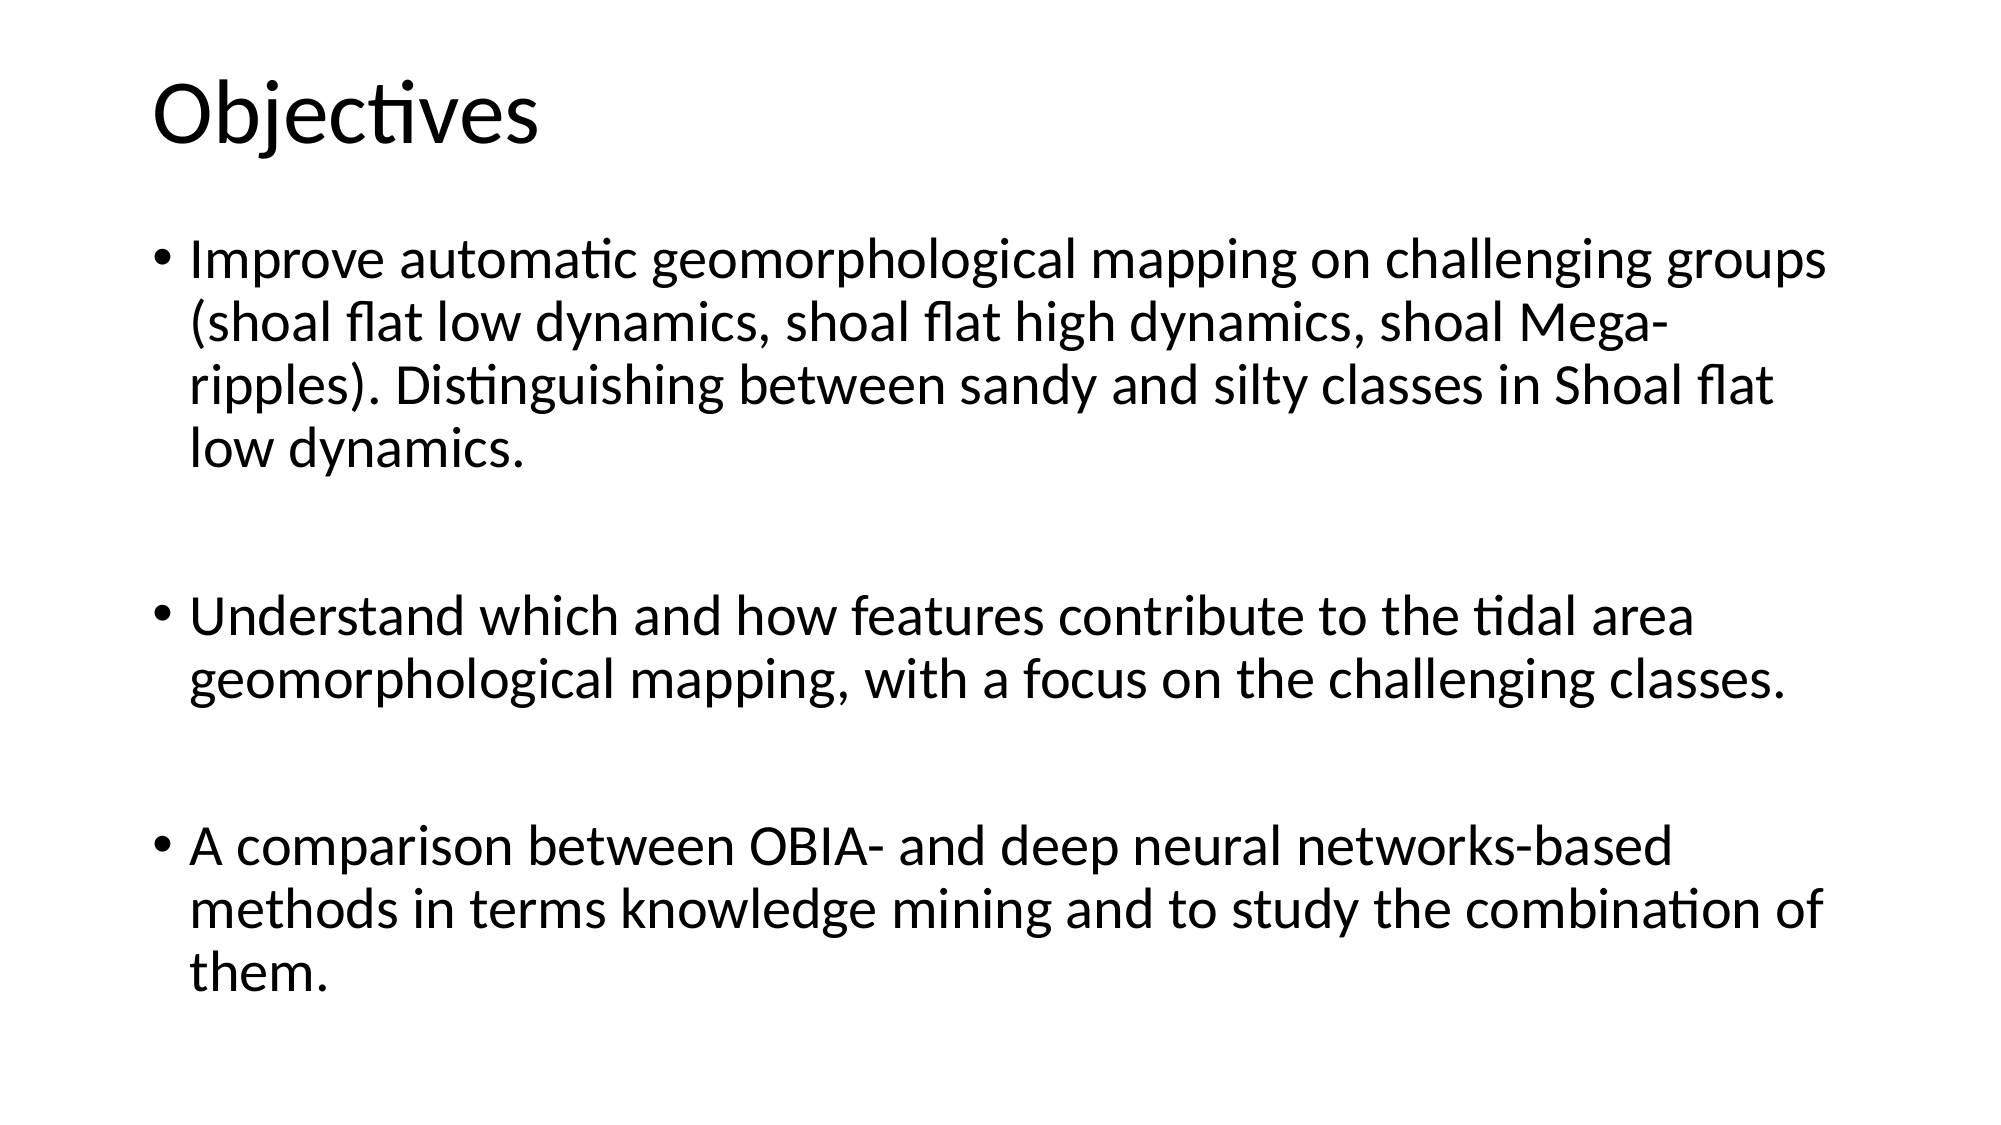

# Objectives
Improve automatic geomorphological mapping on challenging groups (shoal flat low dynamics, shoal flat high dynamics, shoal Mega-ripples). Distinguishing between sandy and silty classes in Shoal flat low dynamics.

Understand which and how features contribute to the tidal area geomorphological mapping, with a focus on the challenging classes.

A comparison between OBIA- and deep neural networks-based methods in terms knowledge mining and to study the combination of them.